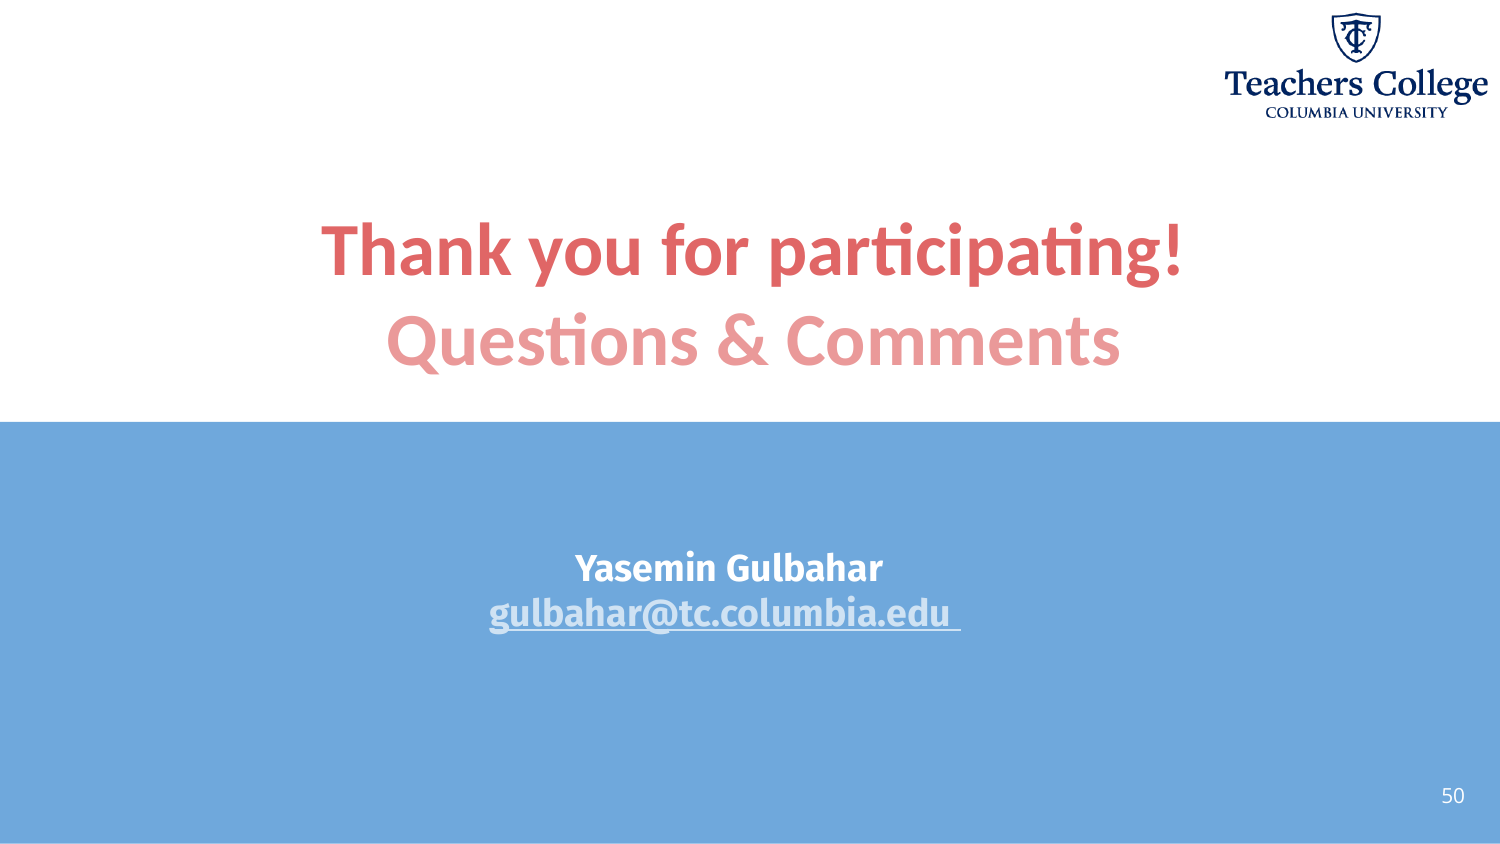

# Thank you for participating! Questions & Comments
Yasemin Gulbahar
gulbahar@tc.columbia.edu
50